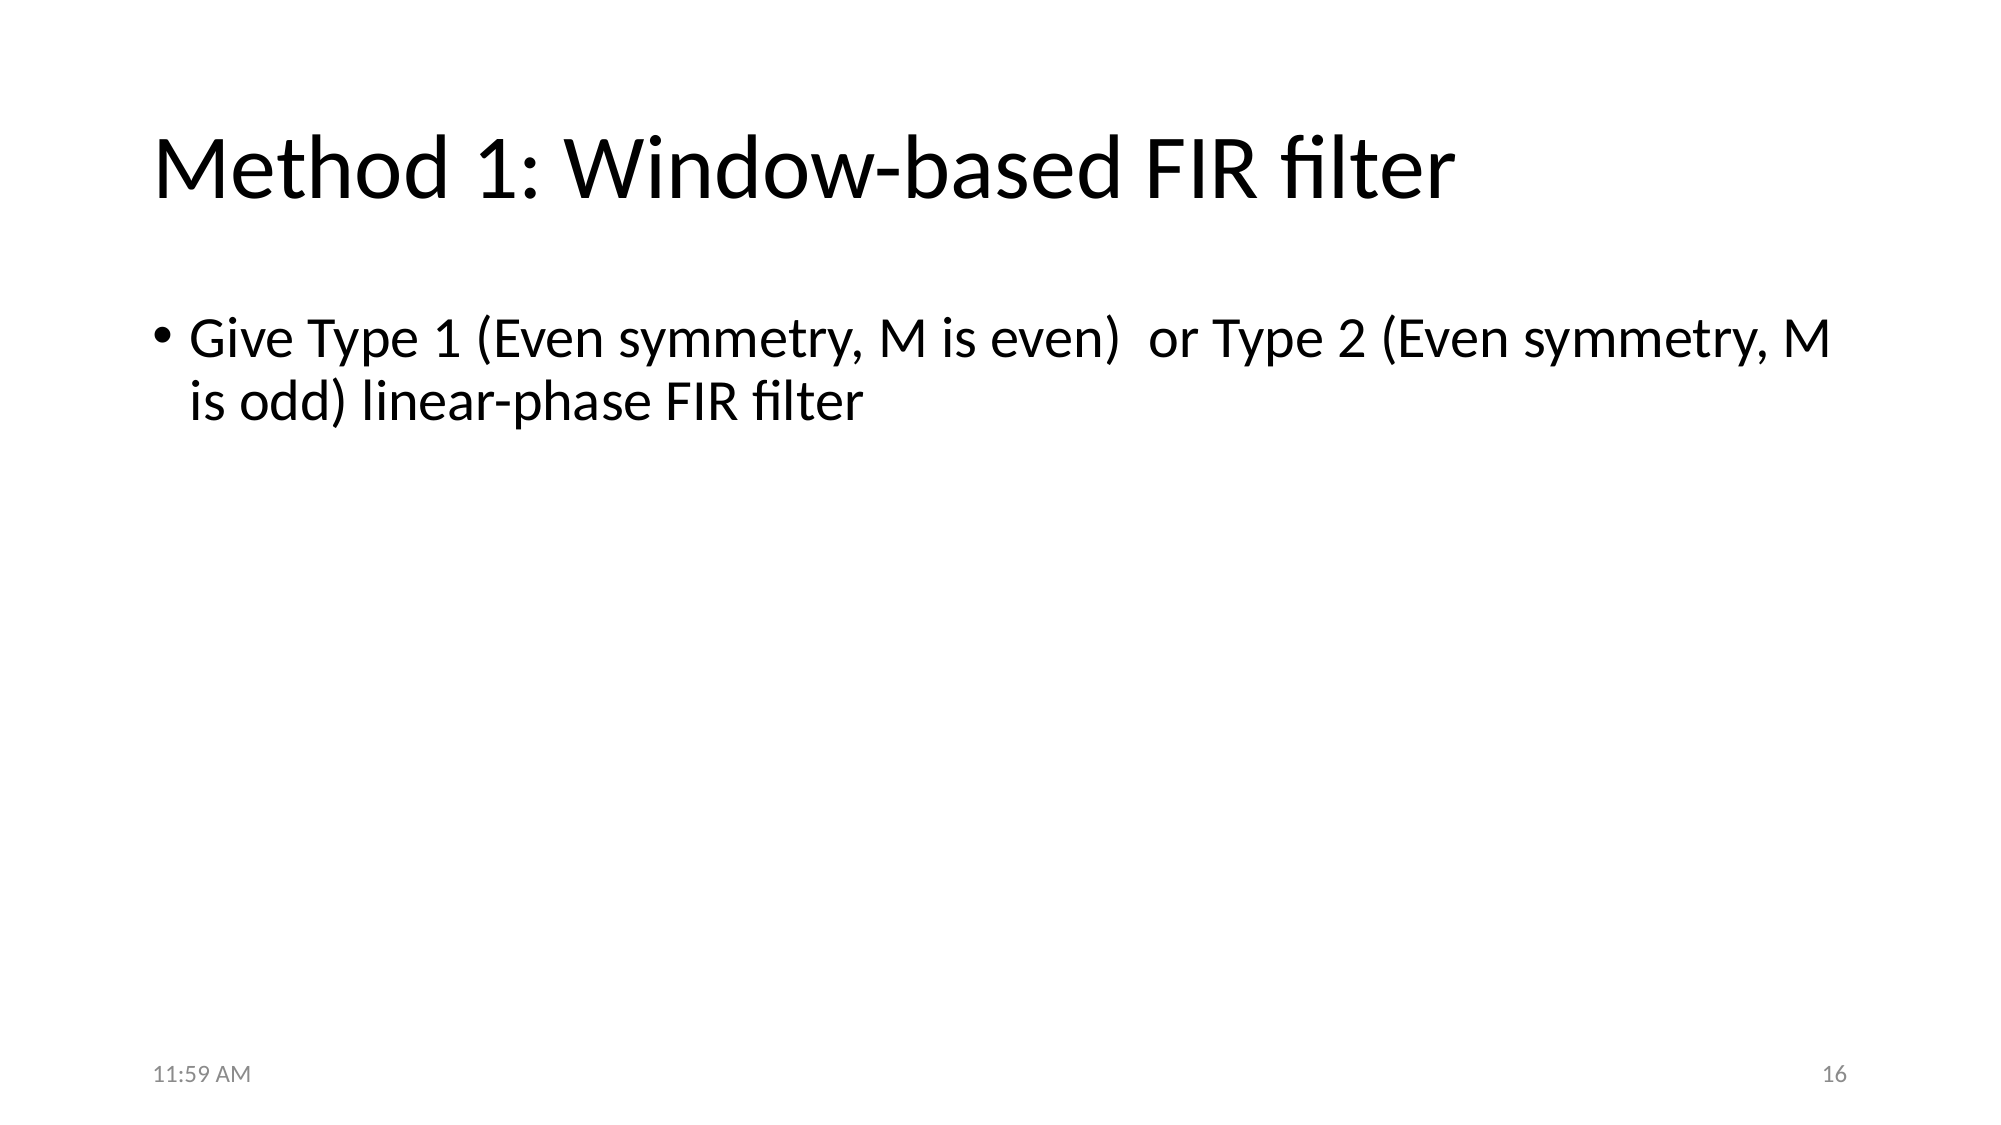

# Method 1: Window-based FIR filter
Give Type 1 (Even symmetry, M is even)  or Type 2 (Even symmetry, M is odd) linear-phase FIR filter
11:59 AM
16